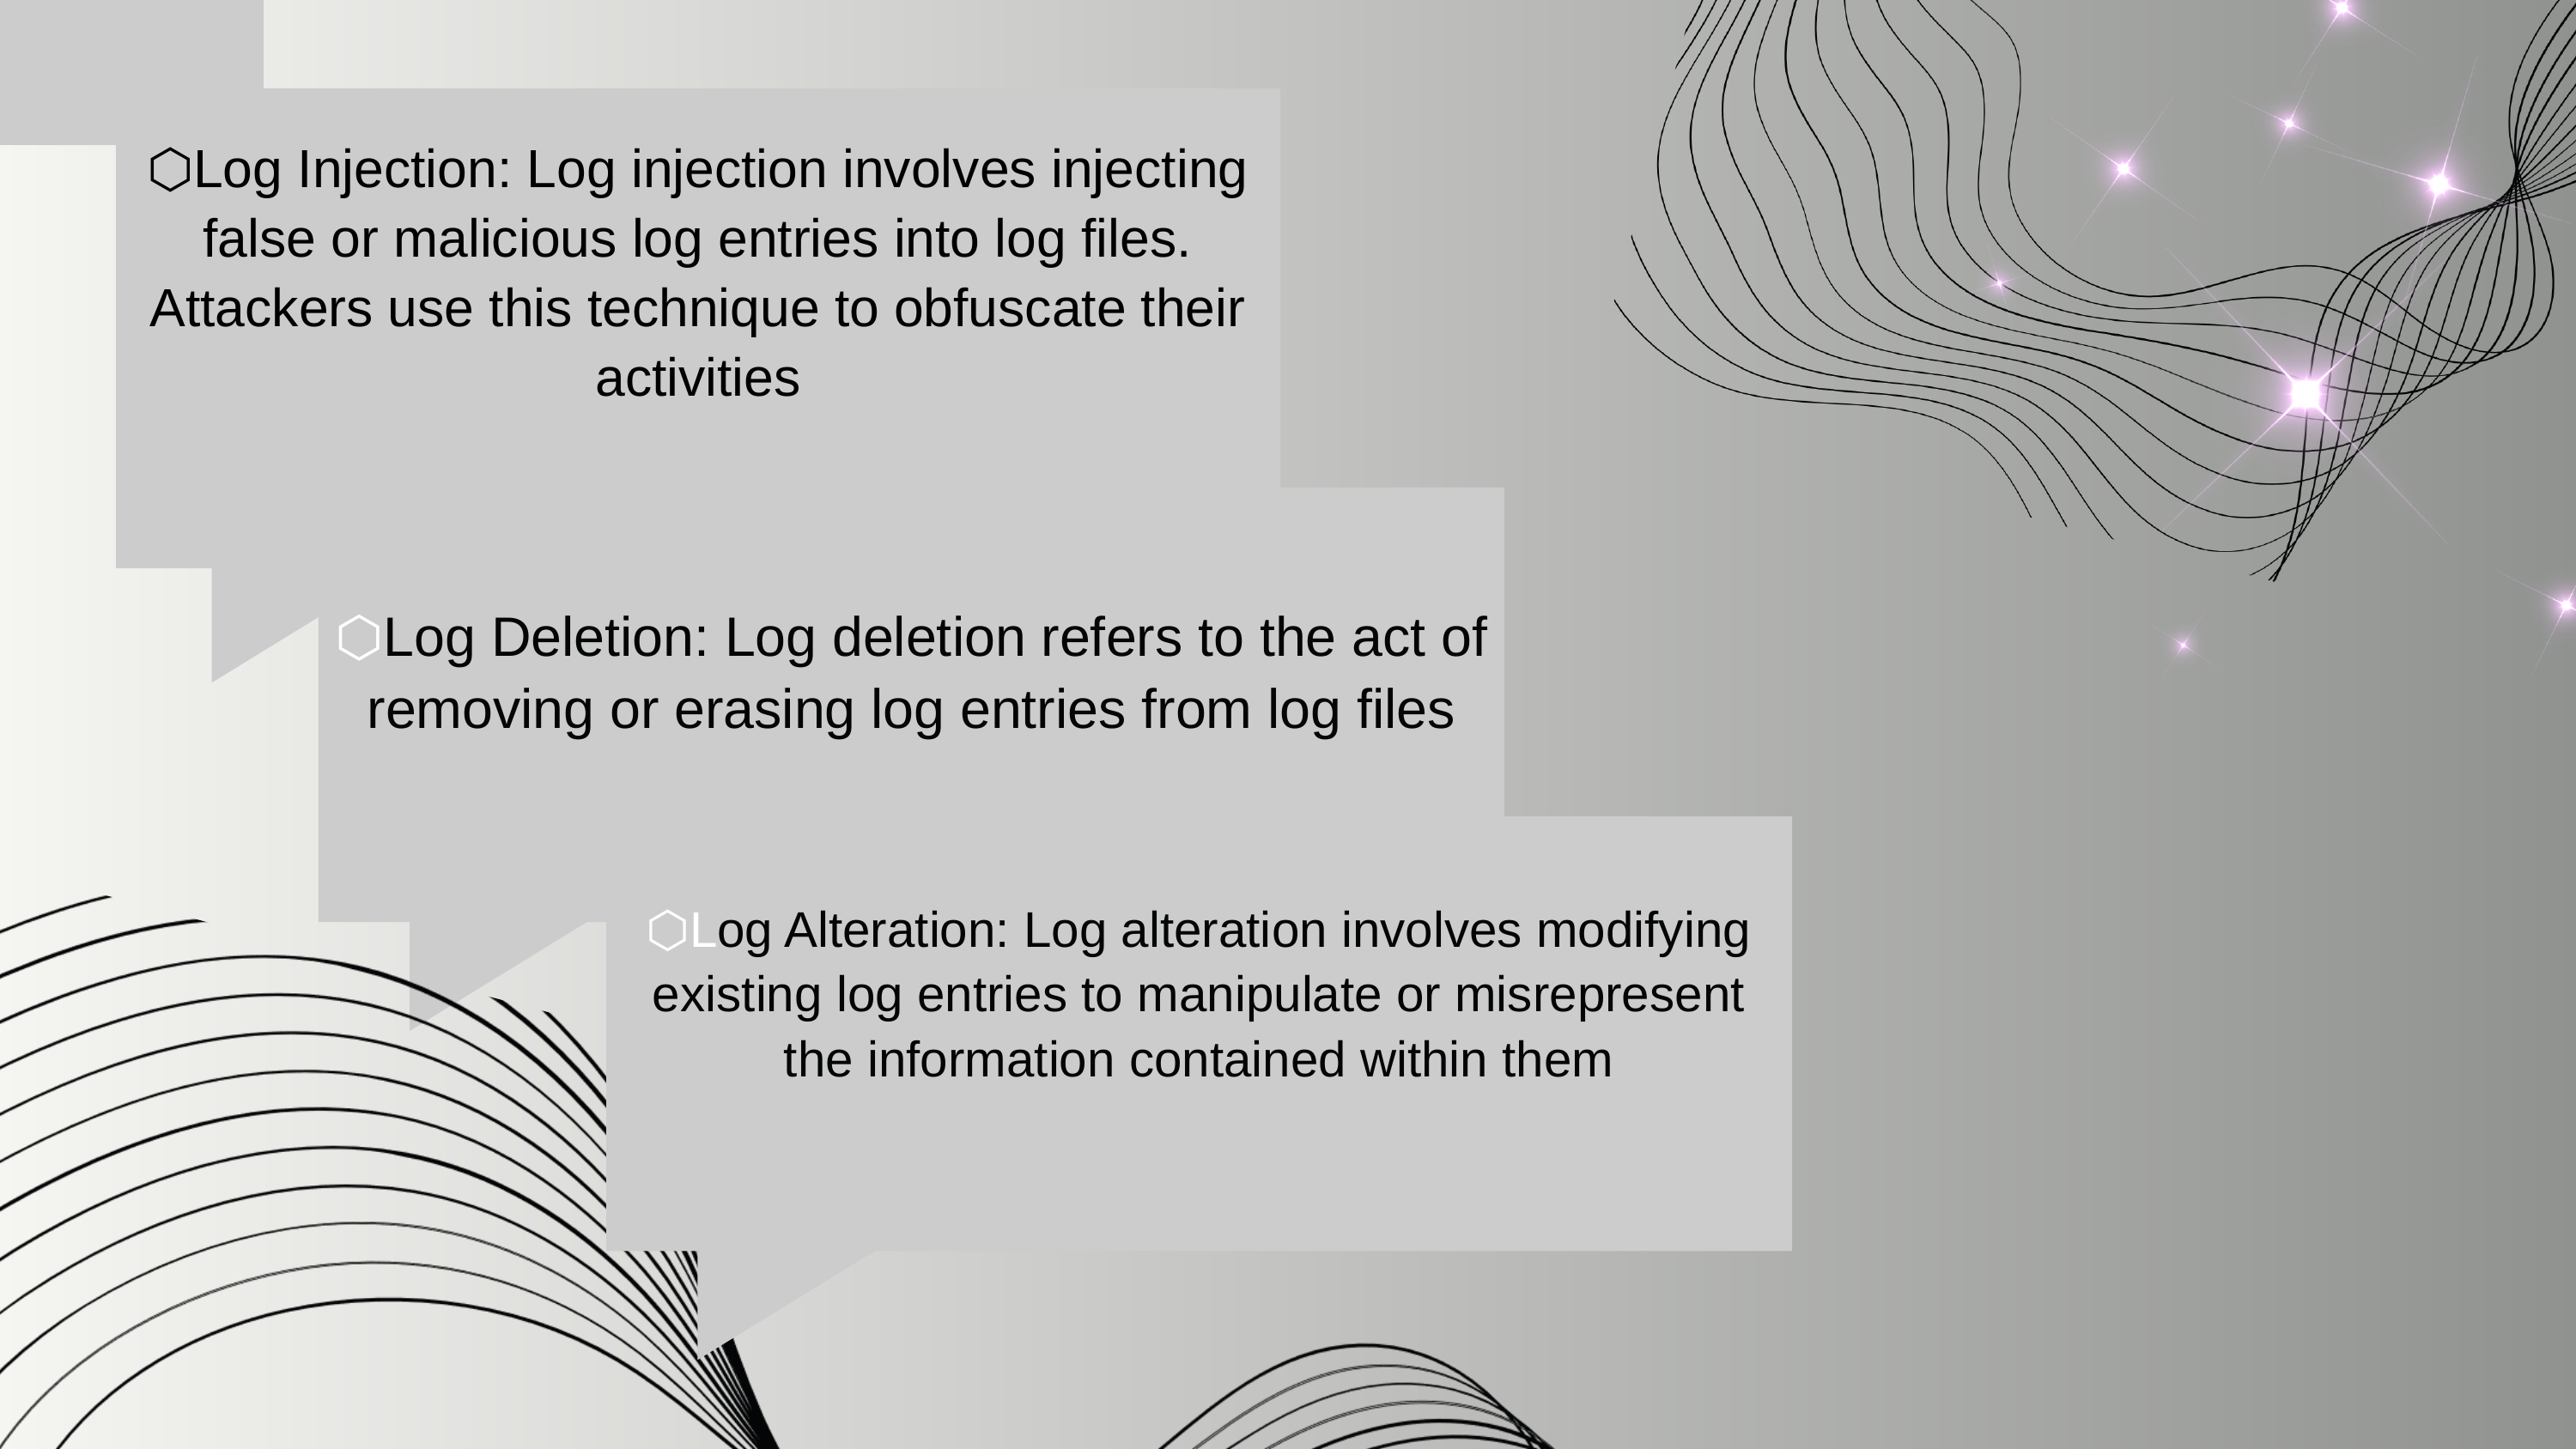

⬡Log Injection: Log injection involves injecting false or malicious log entries into log files. Attackers use this technique to obfuscate their activities

⬡Log Deletion: Log deletion refers to the act of removing or erasing log entries from log files

⬡Log Alteration: Log alteration involves modifying existing log entries to manipulate or misrepresent the information contained within them